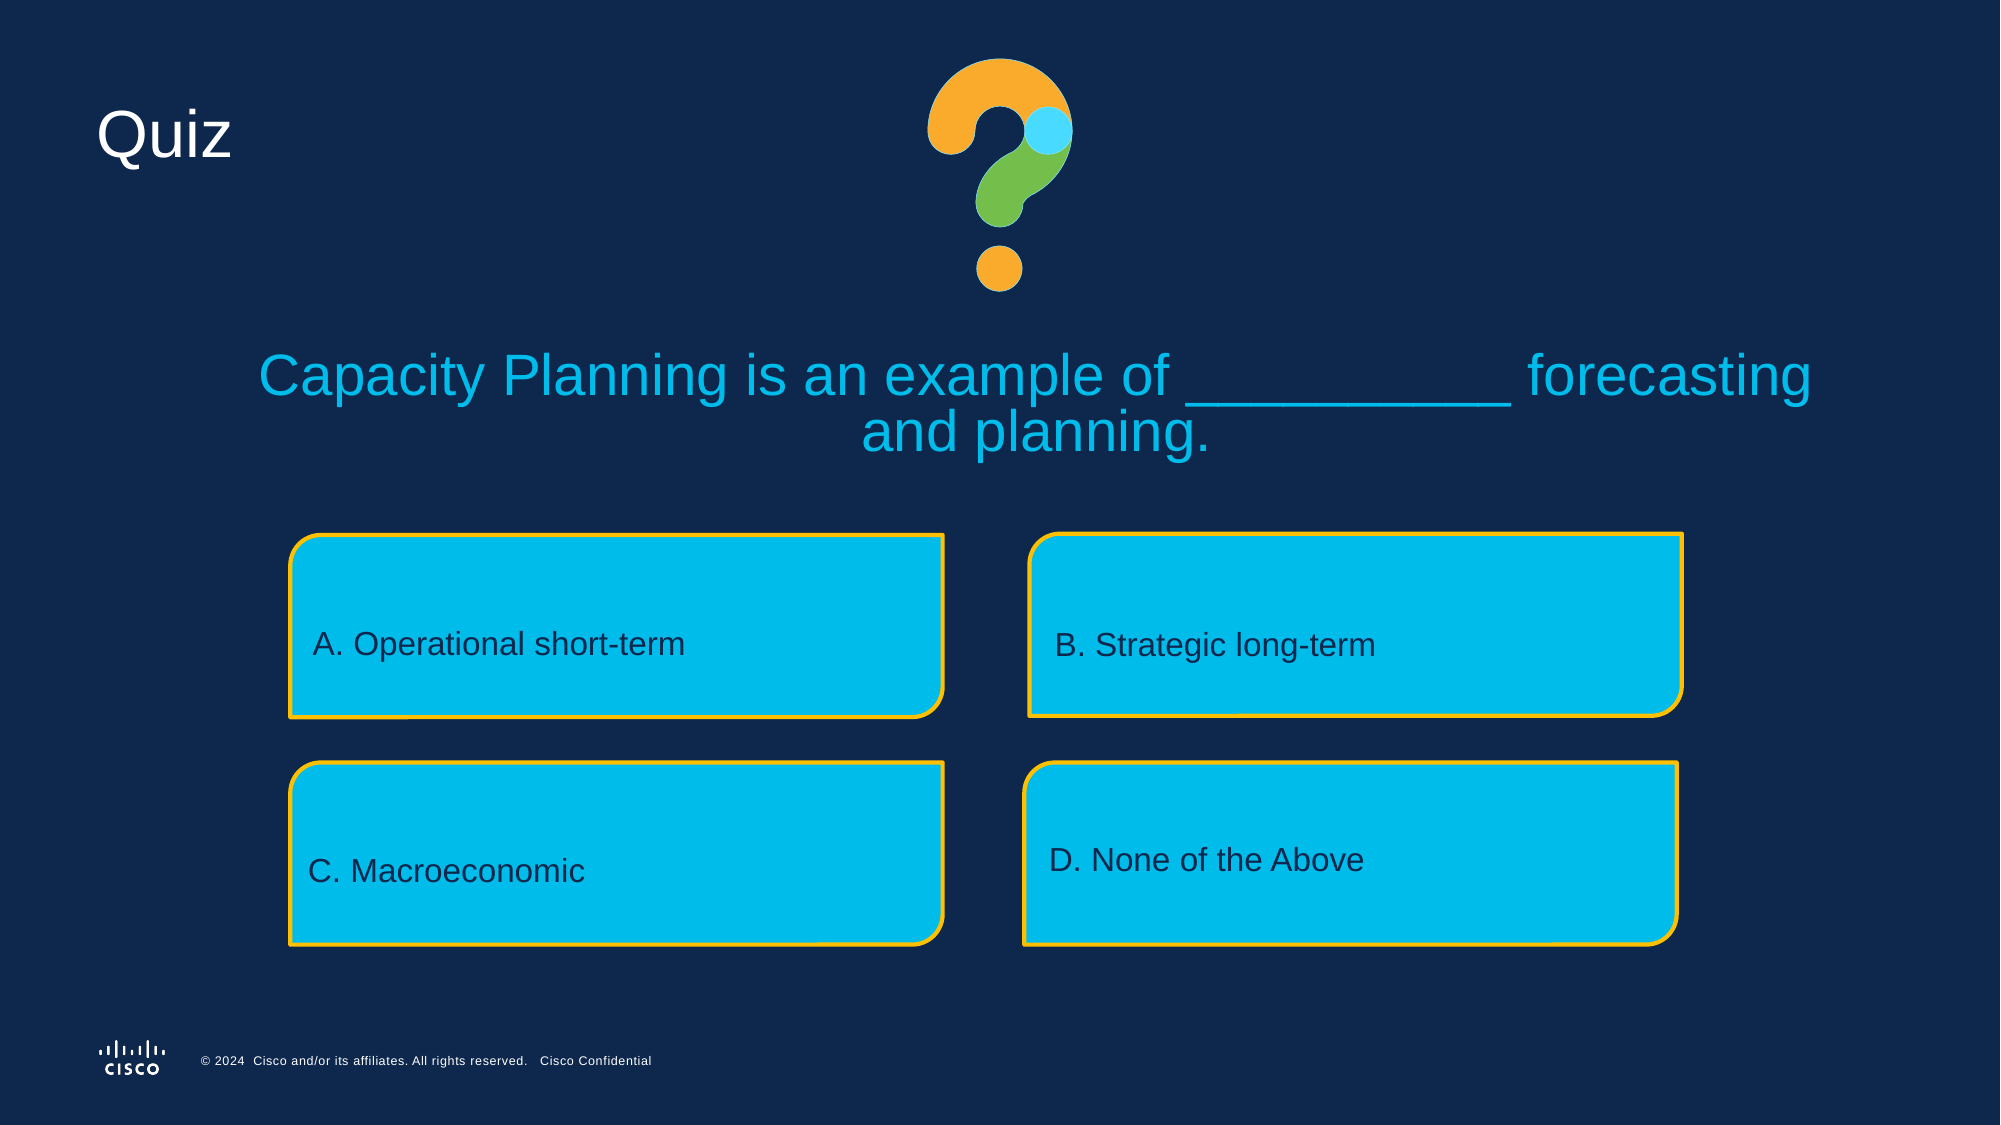

Quiz
Capacity Planning is an example of __________ forecasting and planning.

A. Operational short-term
B. Strategic long-term

D. None of the Above
C. Macroeconomic